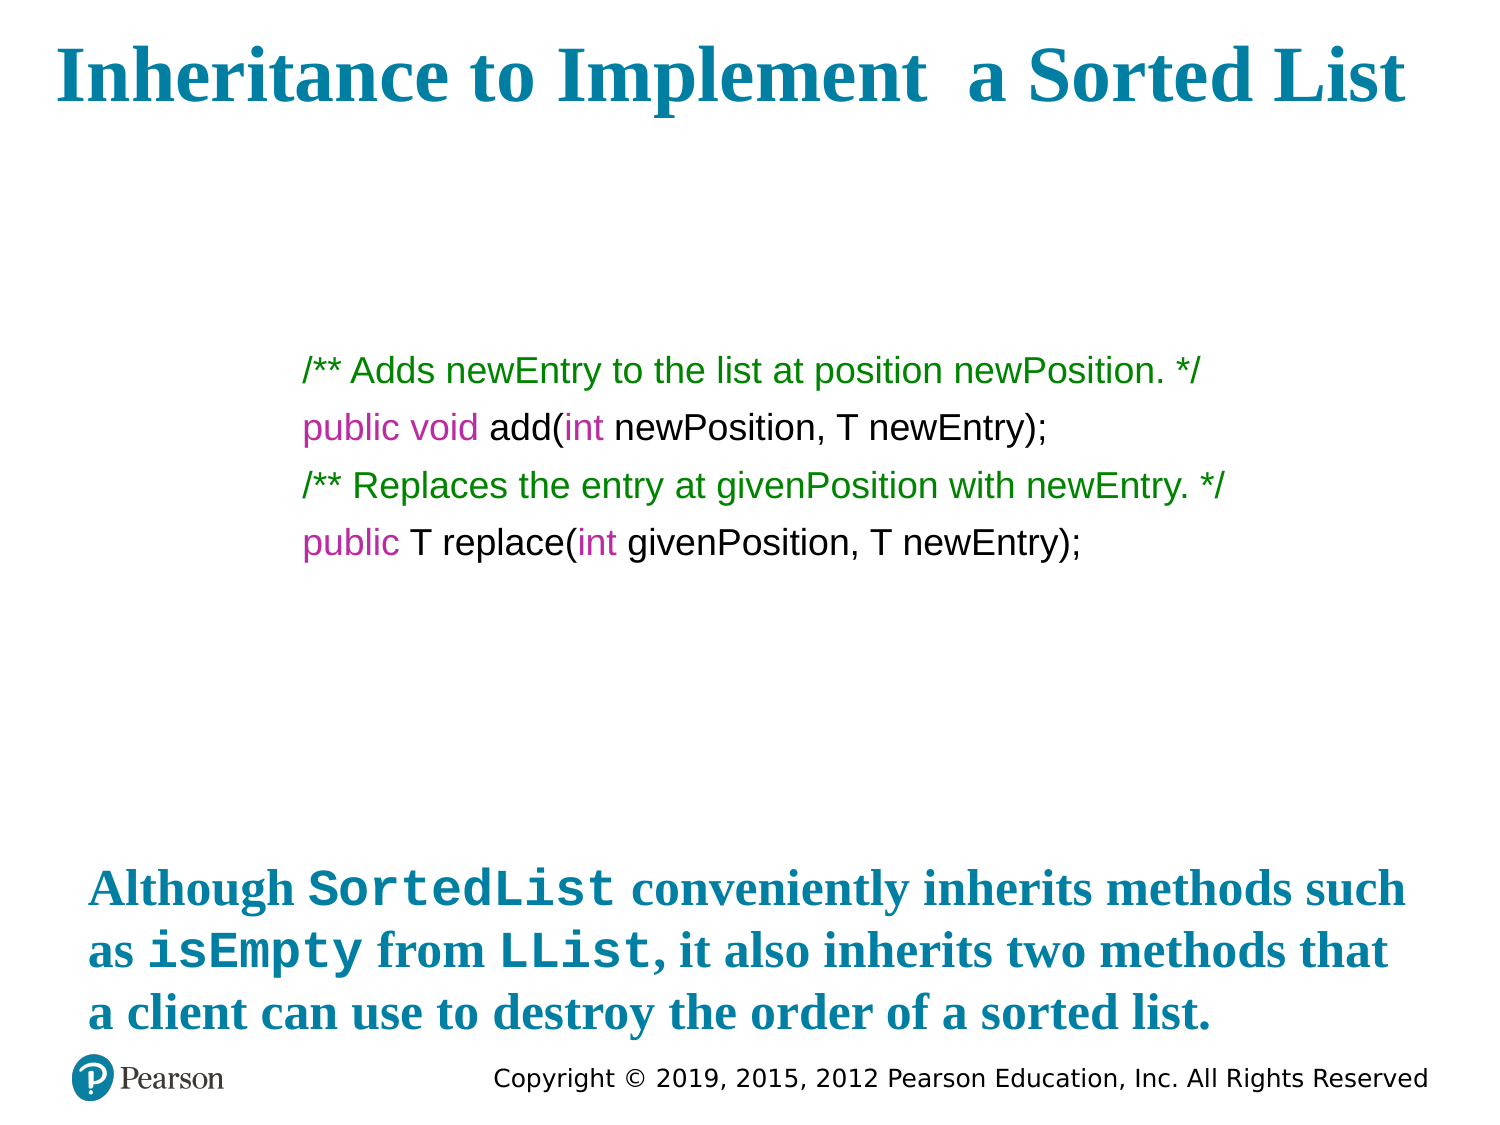

# Inheritance to Implement  a Sorted List
    /** Adds newEntry to the list at position newPosition. */
    public void add(int newPosition, T newEntry);
    /** Replaces the entry at givenPosition with newEntry. */
    public T replace(int givenPosition, T newEntry);
Although SortedList conveniently inherits methods such as isEmpty from LList, it also inherits two methods that a client can use to destroy the order of a sorted list.